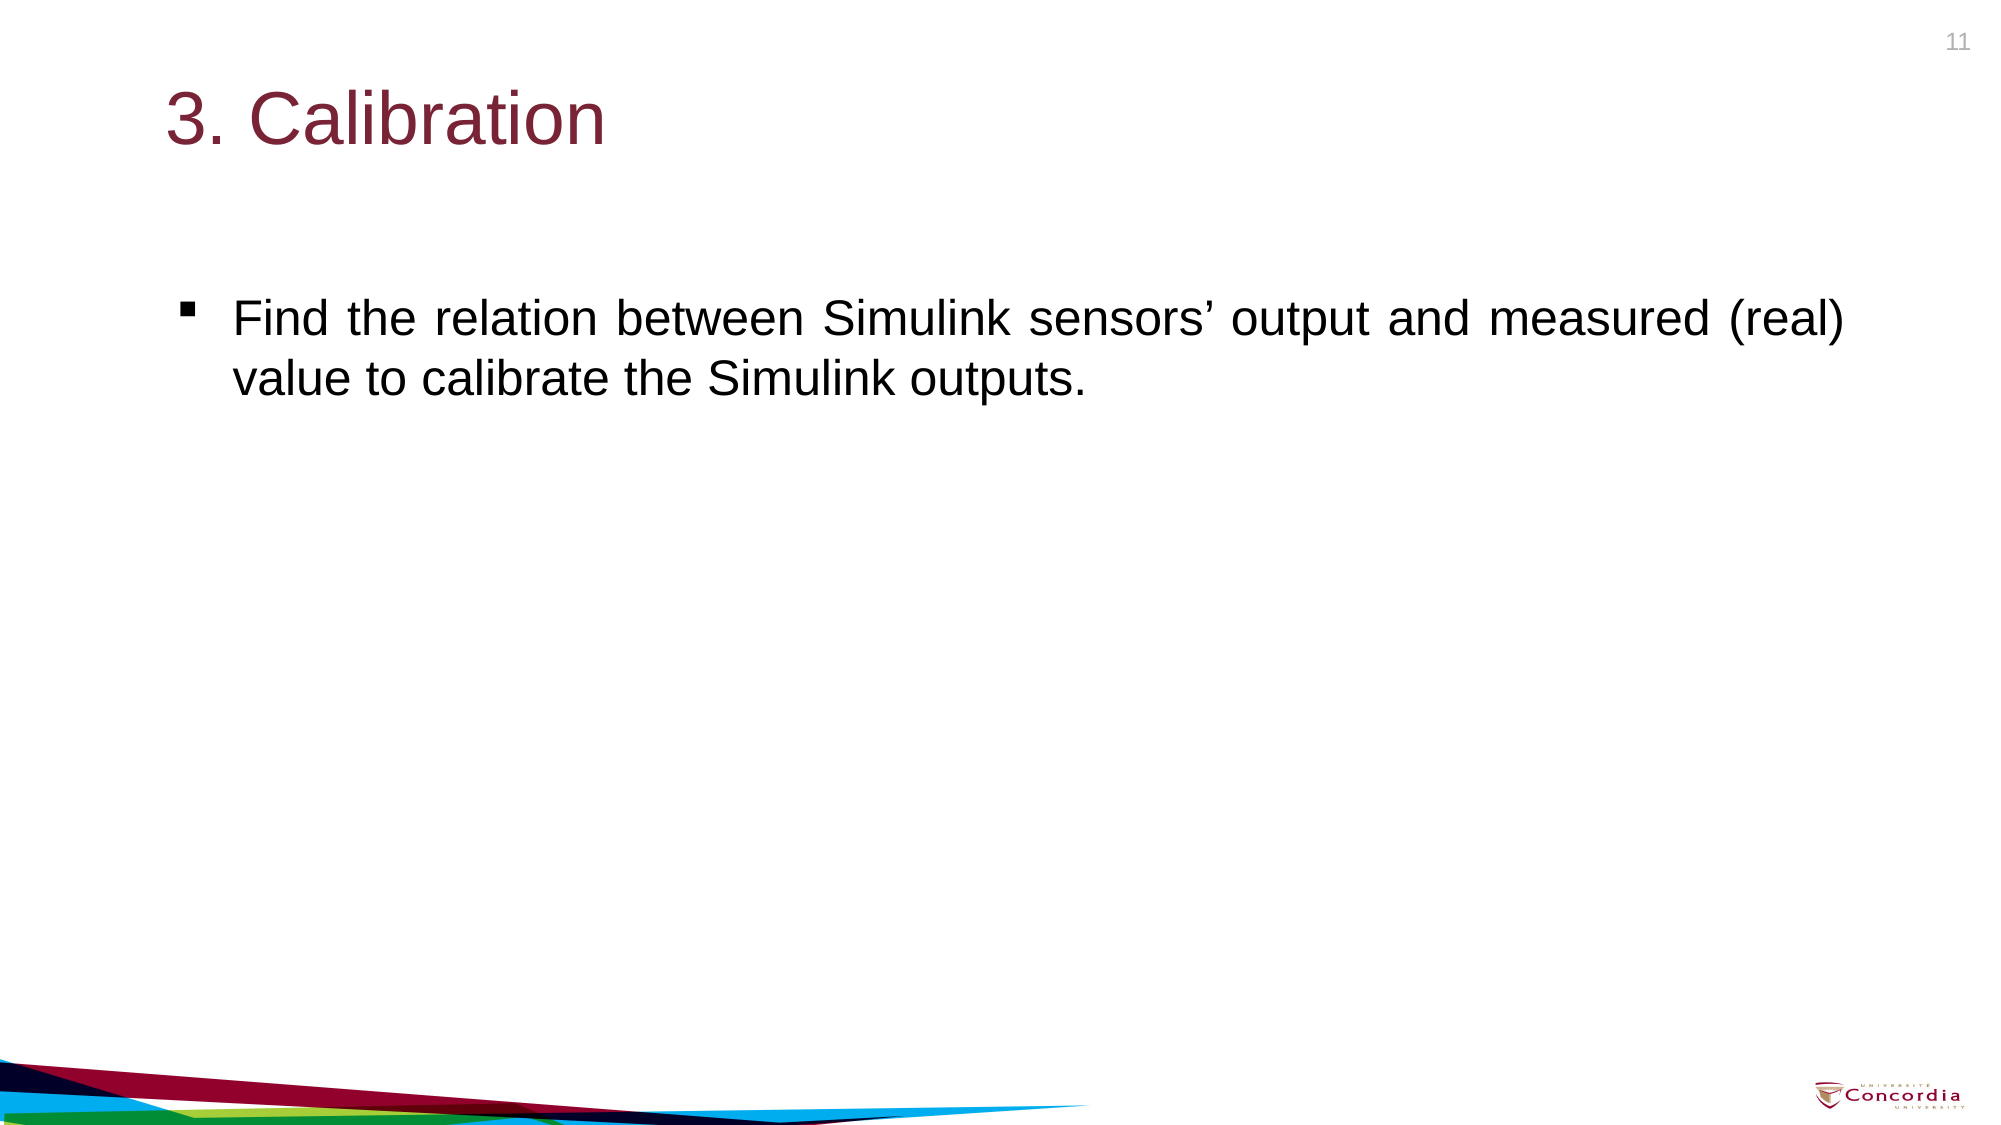

11
# 3. Calibration

Find the relation between Simulink sensors’ output and measured (real) value to calibrate the Simulink outputs.